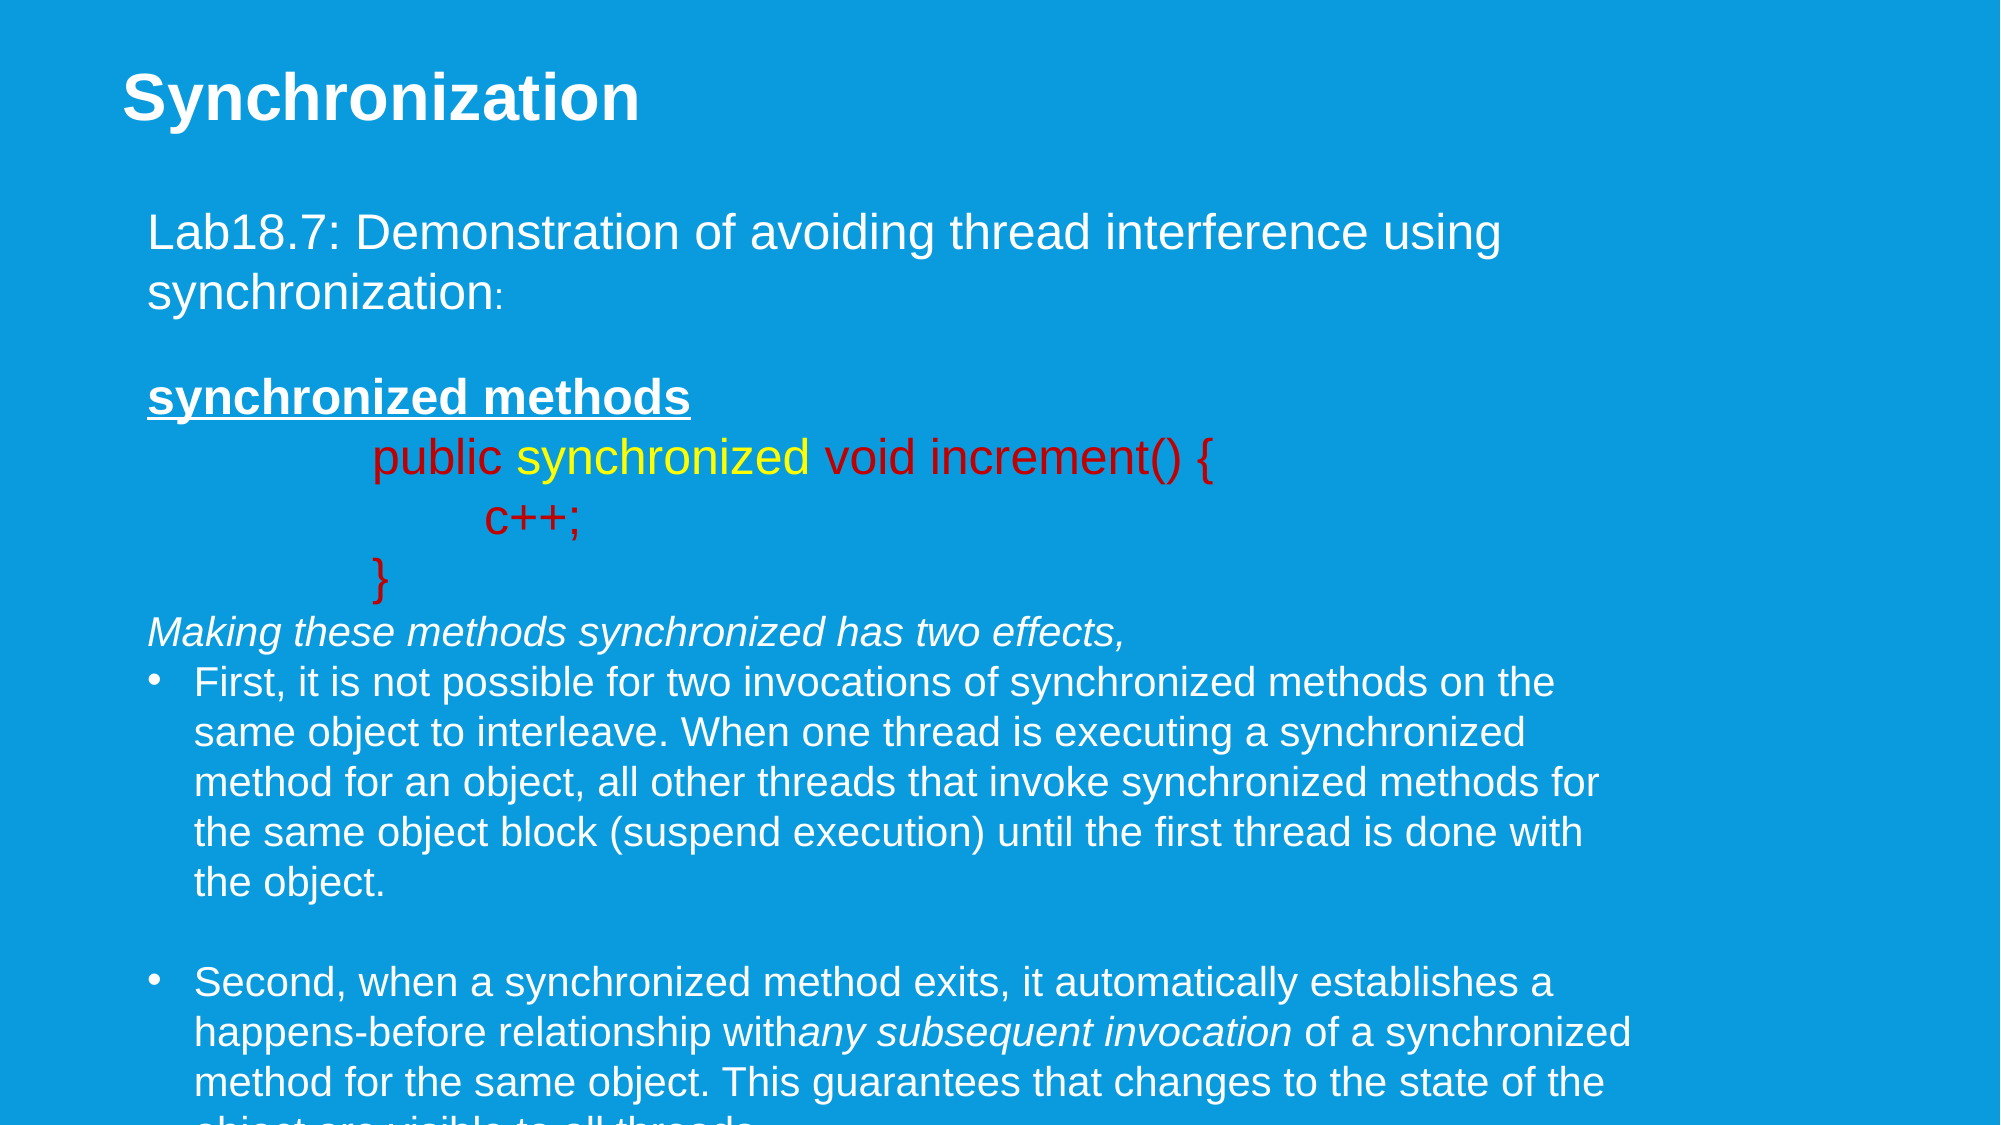

Synchronization
# exceptions
Lab18.7: Demonstration of avoiding thread interference using synchronization:

synchronized methods
public synchronized void increment() {
        c++;
}
Making these methods synchronized has two effects,
First, it is not possible for two invocations of synchronized methods on the same object to interleave. When one thread is executing a synchronized method for an object, all other threads that invoke synchronized methods for the same object block (suspend execution) until the first thread is done with the object.

Second, when a synchronized method exits, it automatically establishes a happens-before relationship withany subsequent invocation of a synchronized method for the same object. This guarantees that changes to the state of the object are visible to all threads.